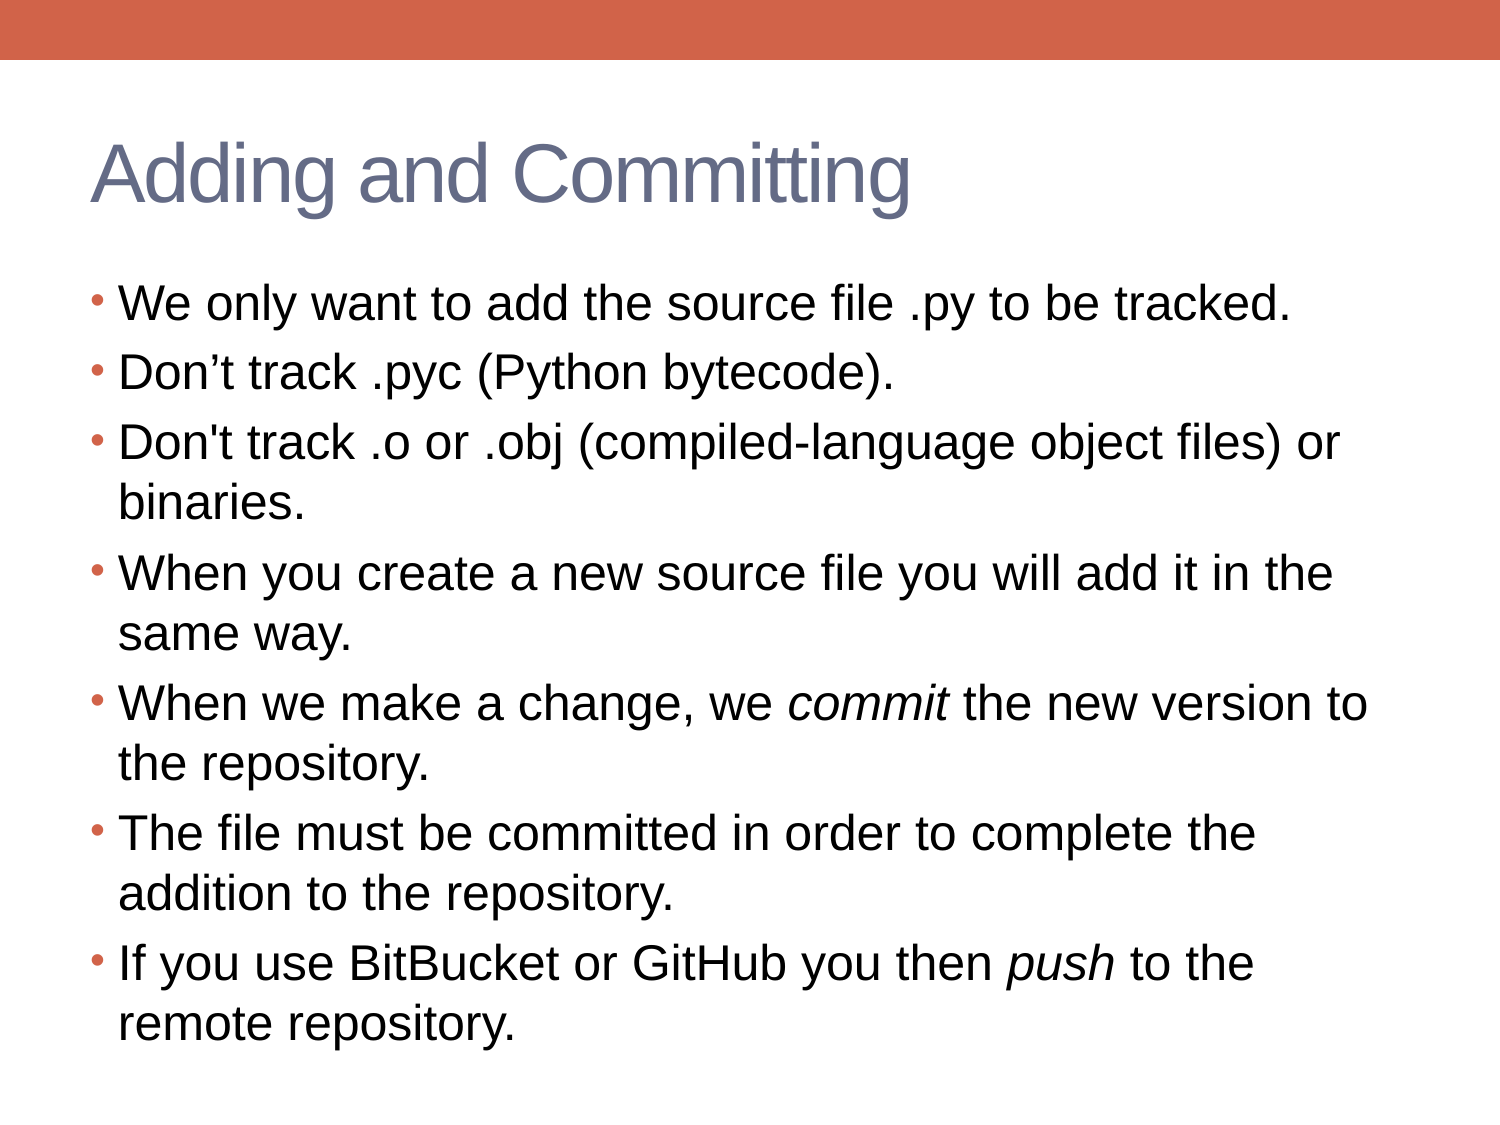

# Adding and Committing
We only want to add the source file .py to be tracked.
Don’t track .pyc (Python bytecode).
Don't track .o or .obj (compiled-language object files) or binaries.
When you create a new source file you will add it in the same way.
When we make a change, we commit the new version to the repository.
The file must be committed in order to complete the addition to the repository.
If you use BitBucket or GitHub you then push to the remote repository.